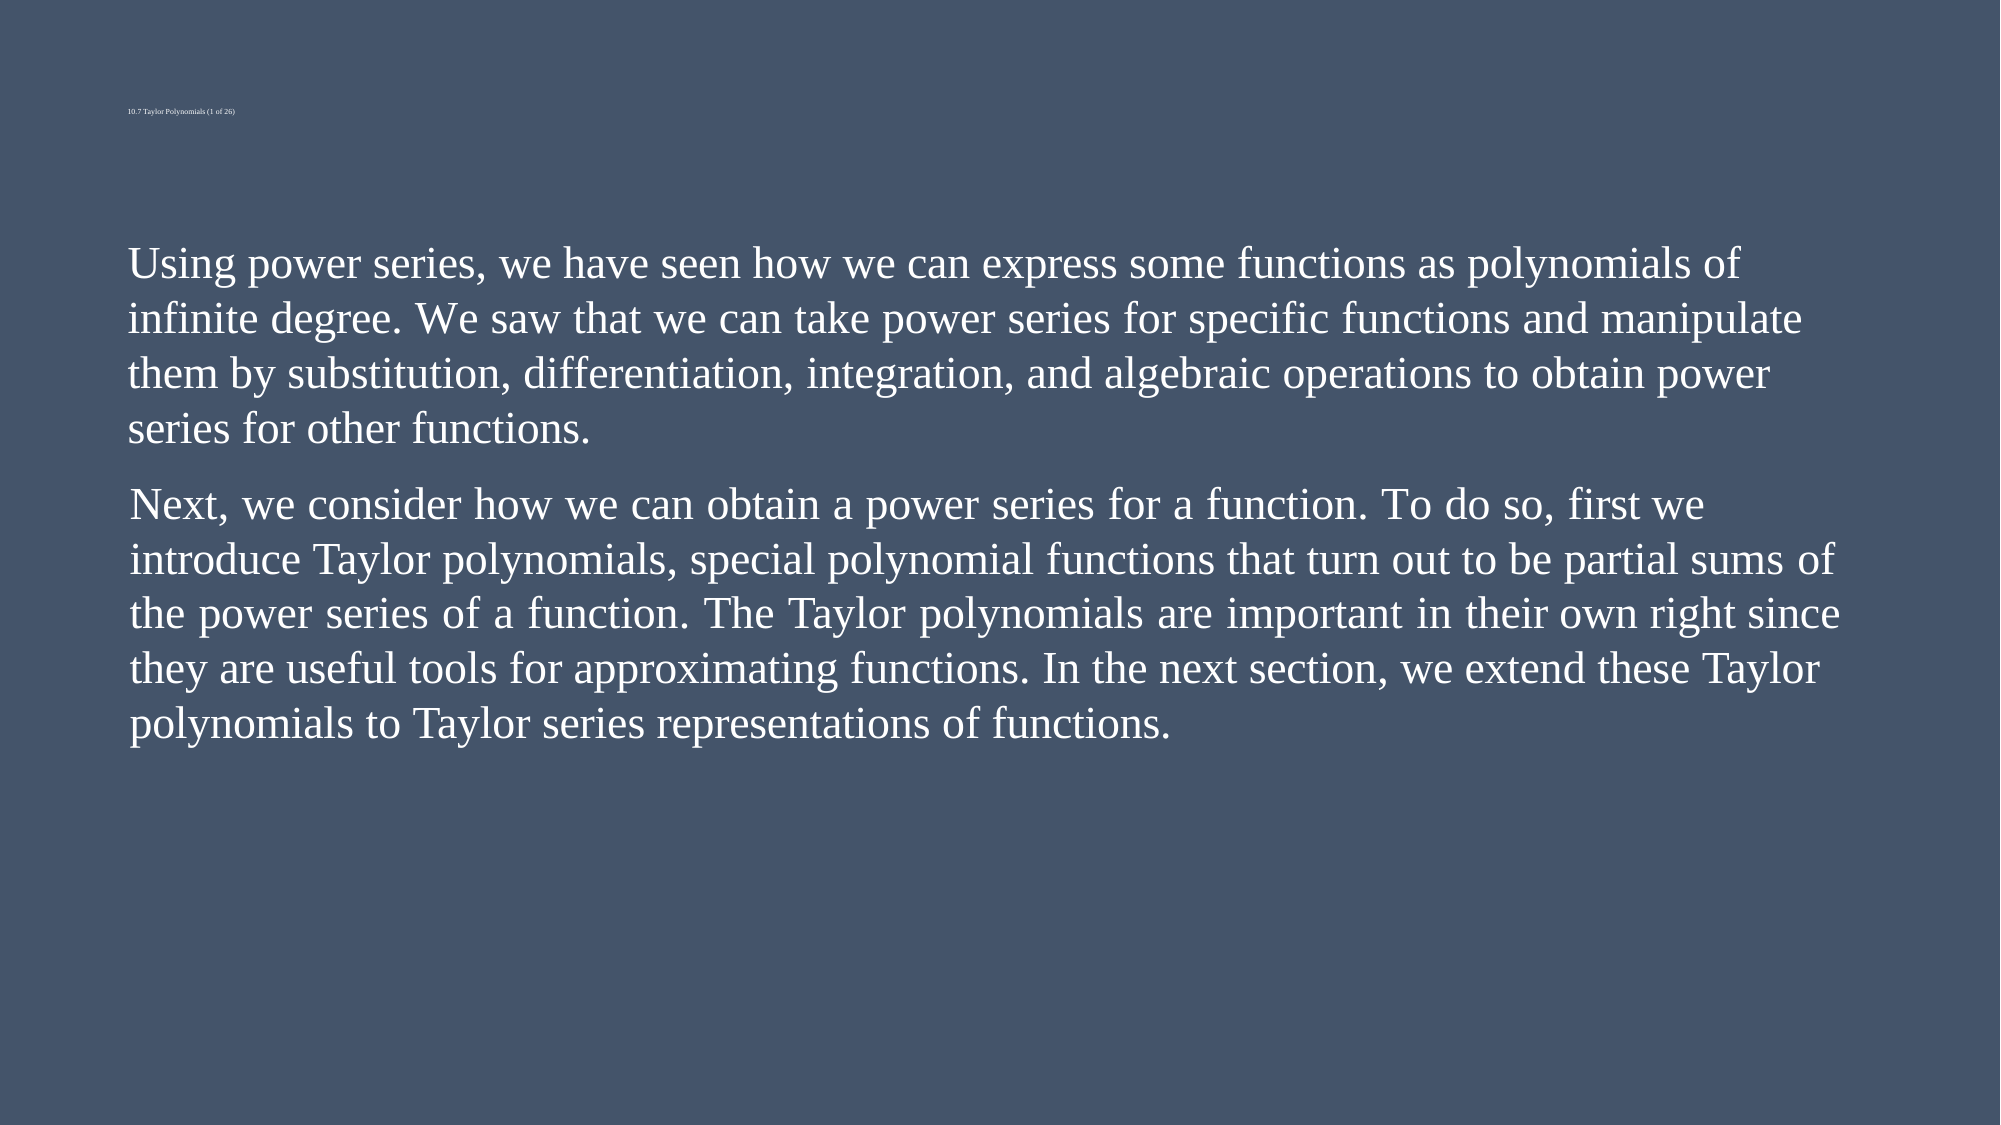

# 10.7 Taylor Polynomials (1 of 26)
Using power series, we have seen how we can express some functions as polynomials of infinite degree. We saw that we can take power series for specific functions and manipulate them by substitution, differentiation, integration, and algebraic operations to obtain power series for other functions.
Next, we consider how we can obtain a power series for a function. To do so, first we introduce Taylor polynomials, special polynomial functions that turn out to be partial sums of the power series of a function. The Taylor polynomials are important in their own right since they are useful tools for approximating functions. In the next section, we extend these Taylor polynomials to Taylor series representations of functions.